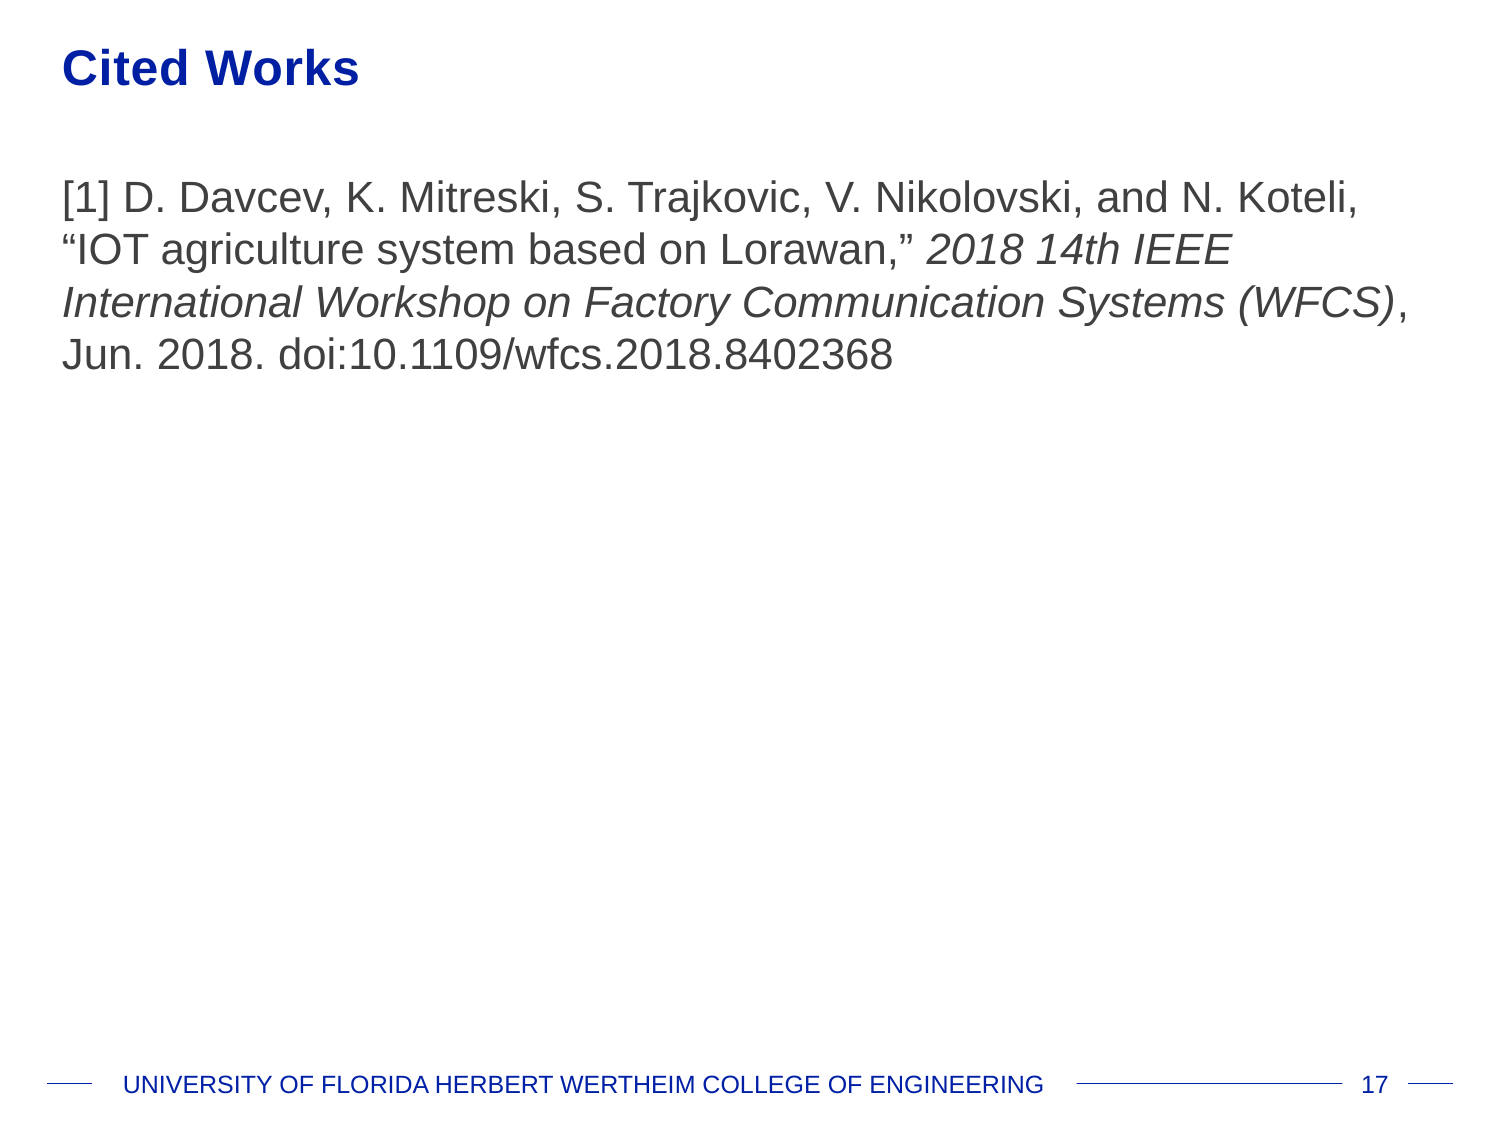

# Cited Works
[1] D. Davcev, K. Mitreski, S. Trajkovic, V. Nikolovski, and N. Koteli, “IOT agriculture system based on Lorawan,” 2018 14th IEEE International Workshop on Factory Communication Systems (WFCS), Jun. 2018. doi:10.1109/wfcs.2018.8402368

UNIVERSITY OF FLORIDA HERBERT WERTHEIM COLLEGE OF ENGINEERING